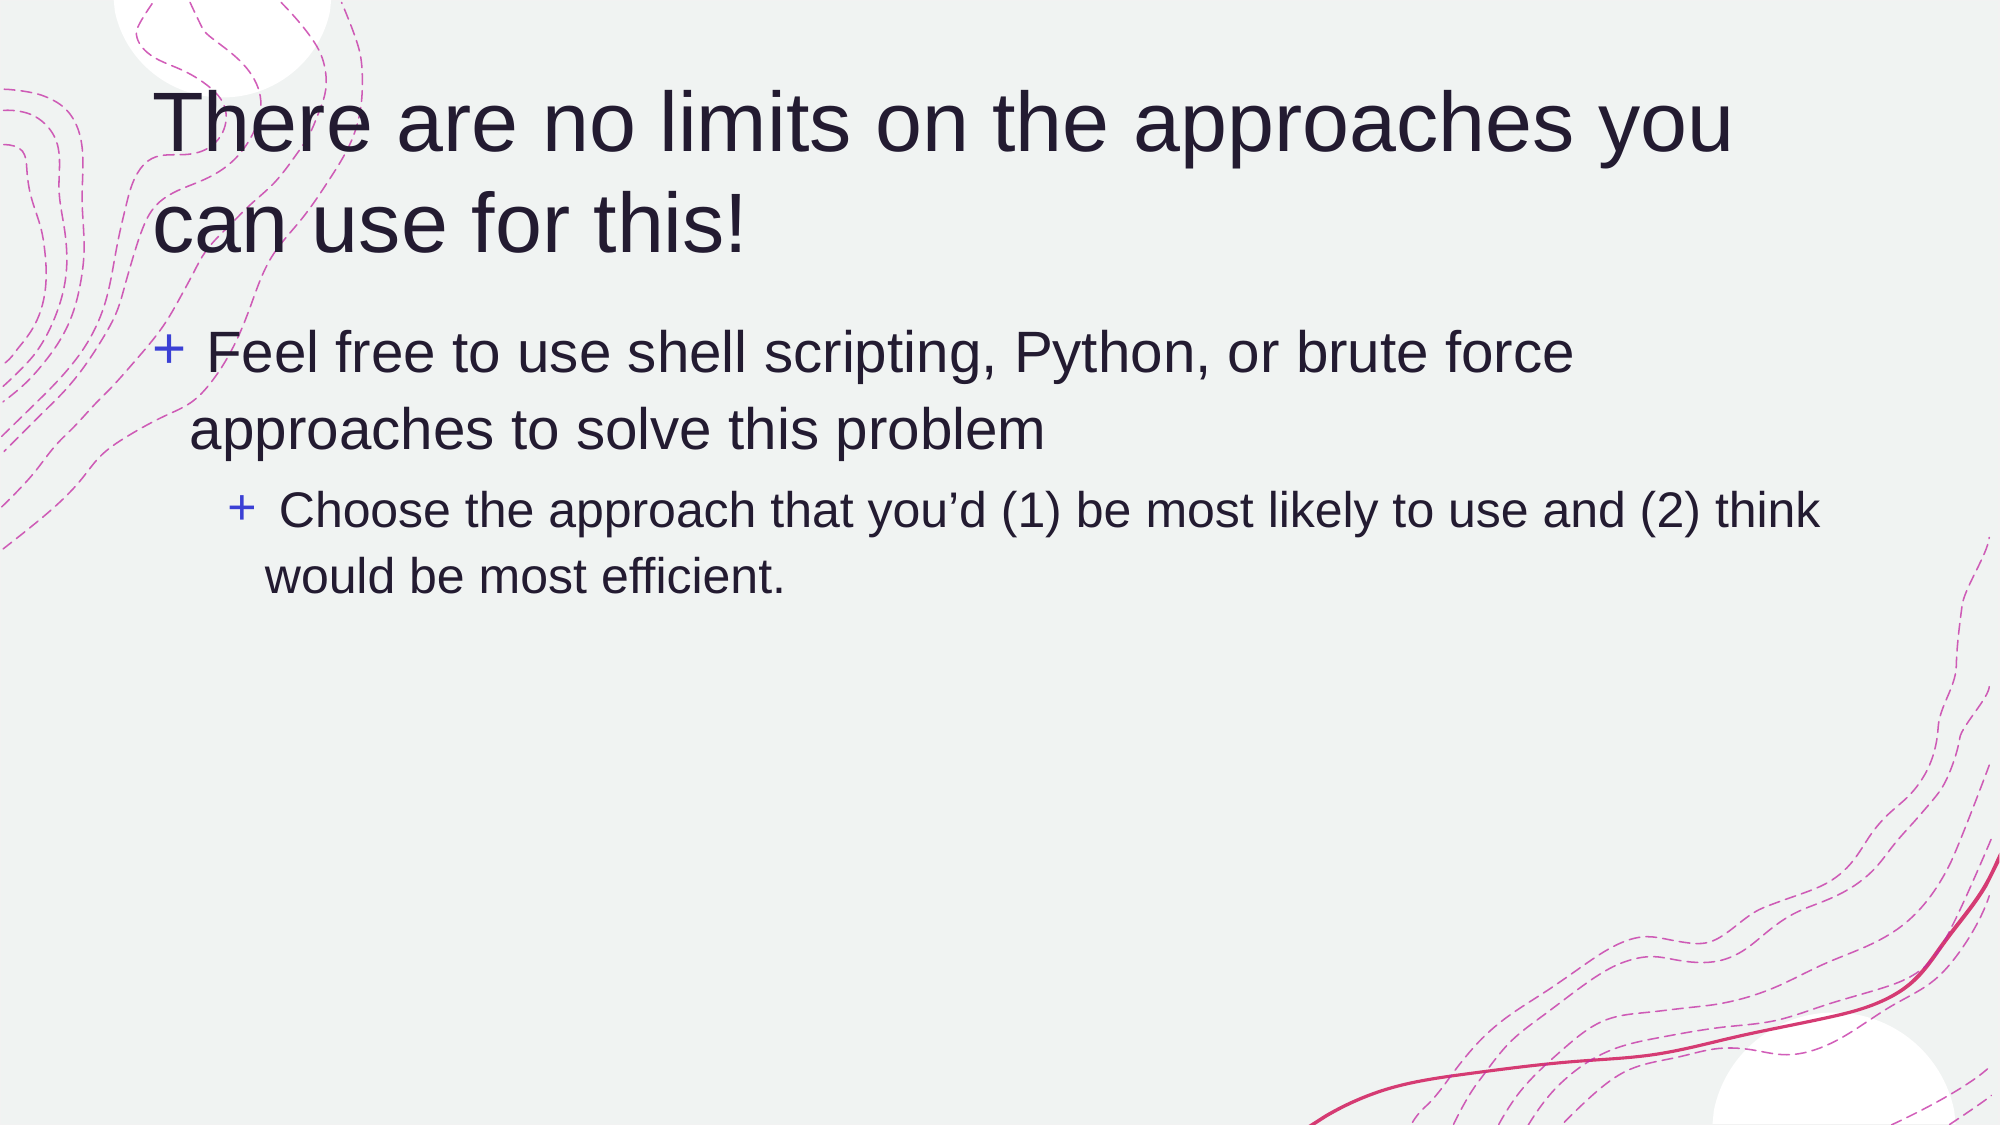

# There are no limits on the approaches you can use for this!
 Feel free to use shell scripting, Python, or brute force approaches to solve this problem
 Choose the approach that you’d (1) be most likely to use and (2) think would be most efficient.